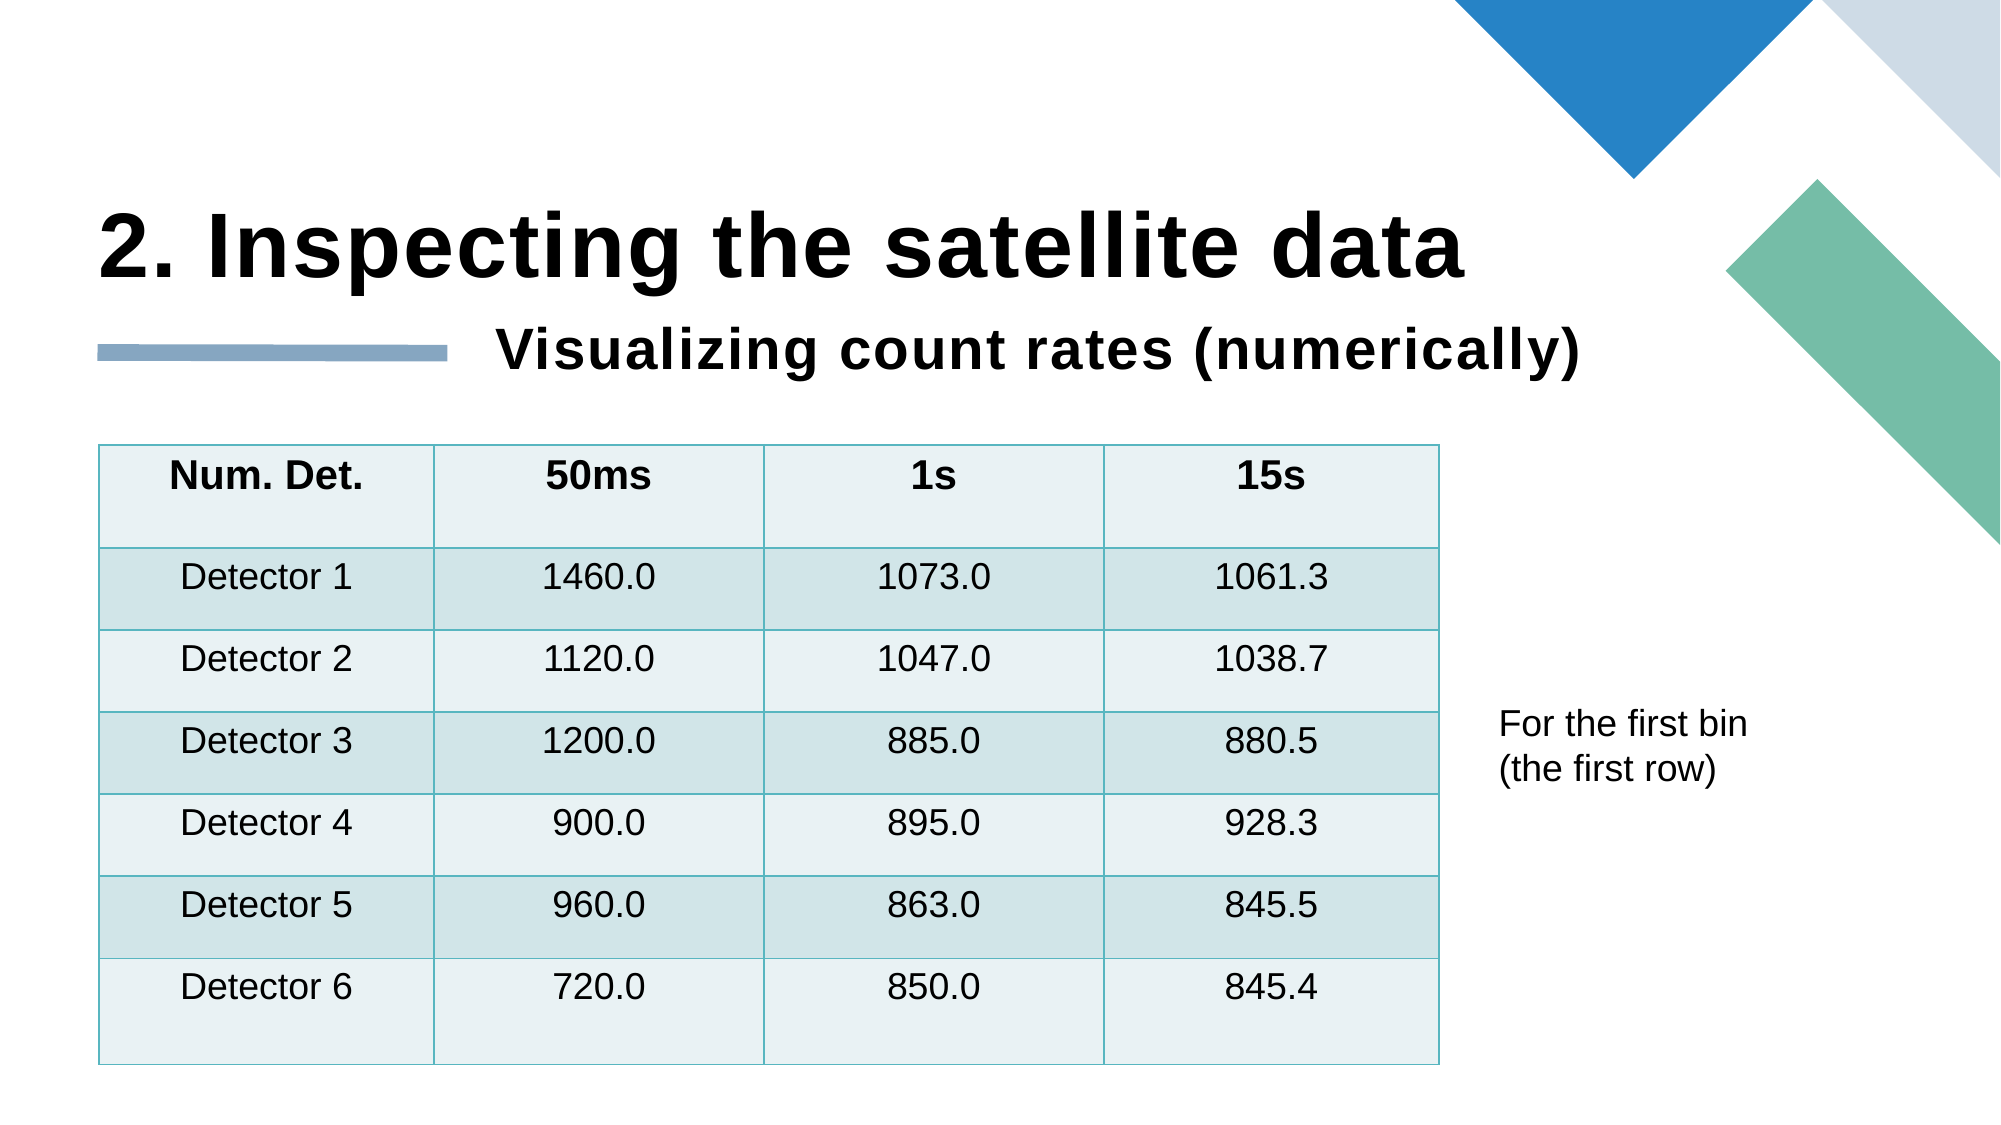

2. Inspecting the satellite data
Visualizing count rates (numerically)
| Num. Det. | 50ms | 1s | 15s |
| --- | --- | --- | --- |
| Detector 1 | 1460.0 | 1073.0 | 1061.3 |
| Detector 2 | 1120.0 | 1047.0 | 1038.7 |
| Detector 3 | 1200.0 | 885.0 | 880.5 |
| Detector 4 | 900.0 | 895.0 | 928.3 |
| Detector 5 | 960.0 | 863.0 | 845.5 |
| Detector 6 | 720.0 | 850.0 | 845.4 |
For the first bin (the first row)